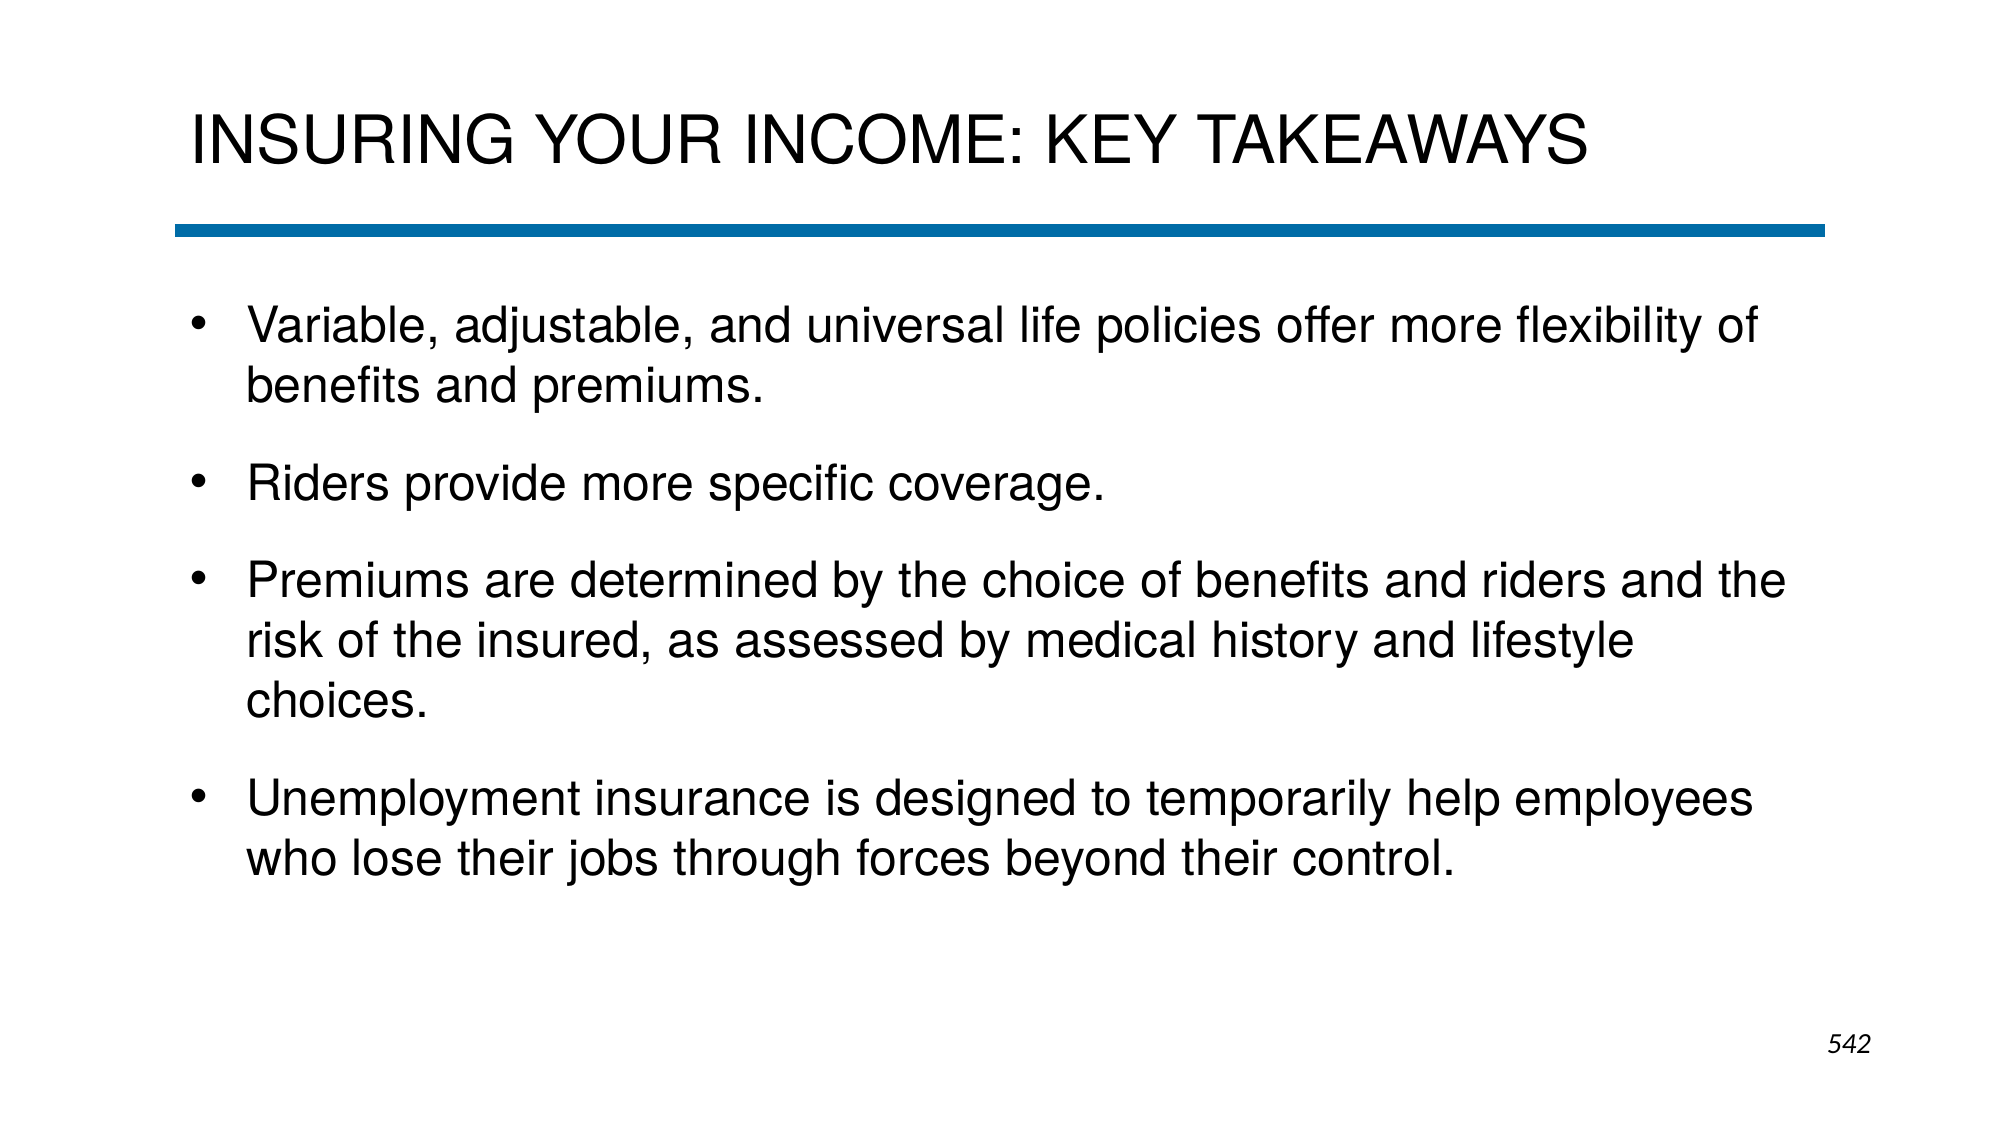

# Insuring Your Income: Key Takeaways
Variable, adjustable, and universal life policies offer more flexibility of benefits and premiums.
Riders provide more specific coverage.
Premiums are determined by the choice of benefits and riders and the risk of the insured, as assessed by medical history and lifestyle choices.
Unemployment insurance is designed to temporarily help employees who lose their jobs through forces beyond their control.

1-542